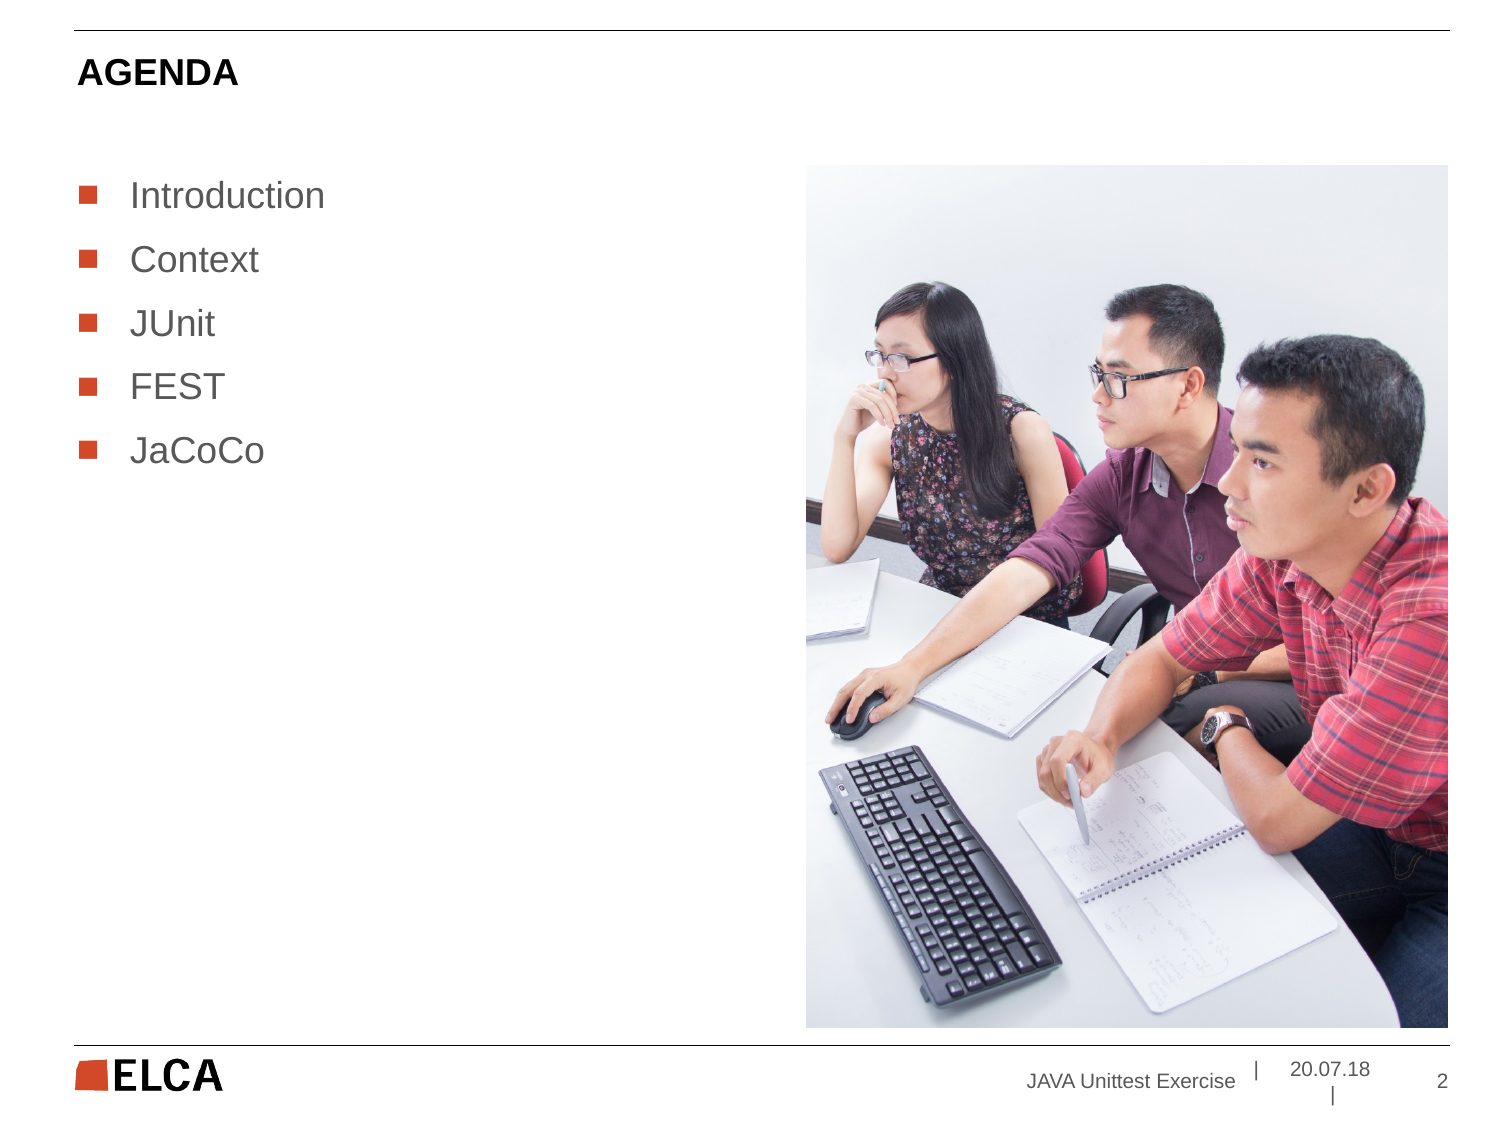

# AGENDA

Introduction
Context
JUnit
FEST
JaCoCo
JAVA Unittest Exercise
| 	20.07.18	 |
2